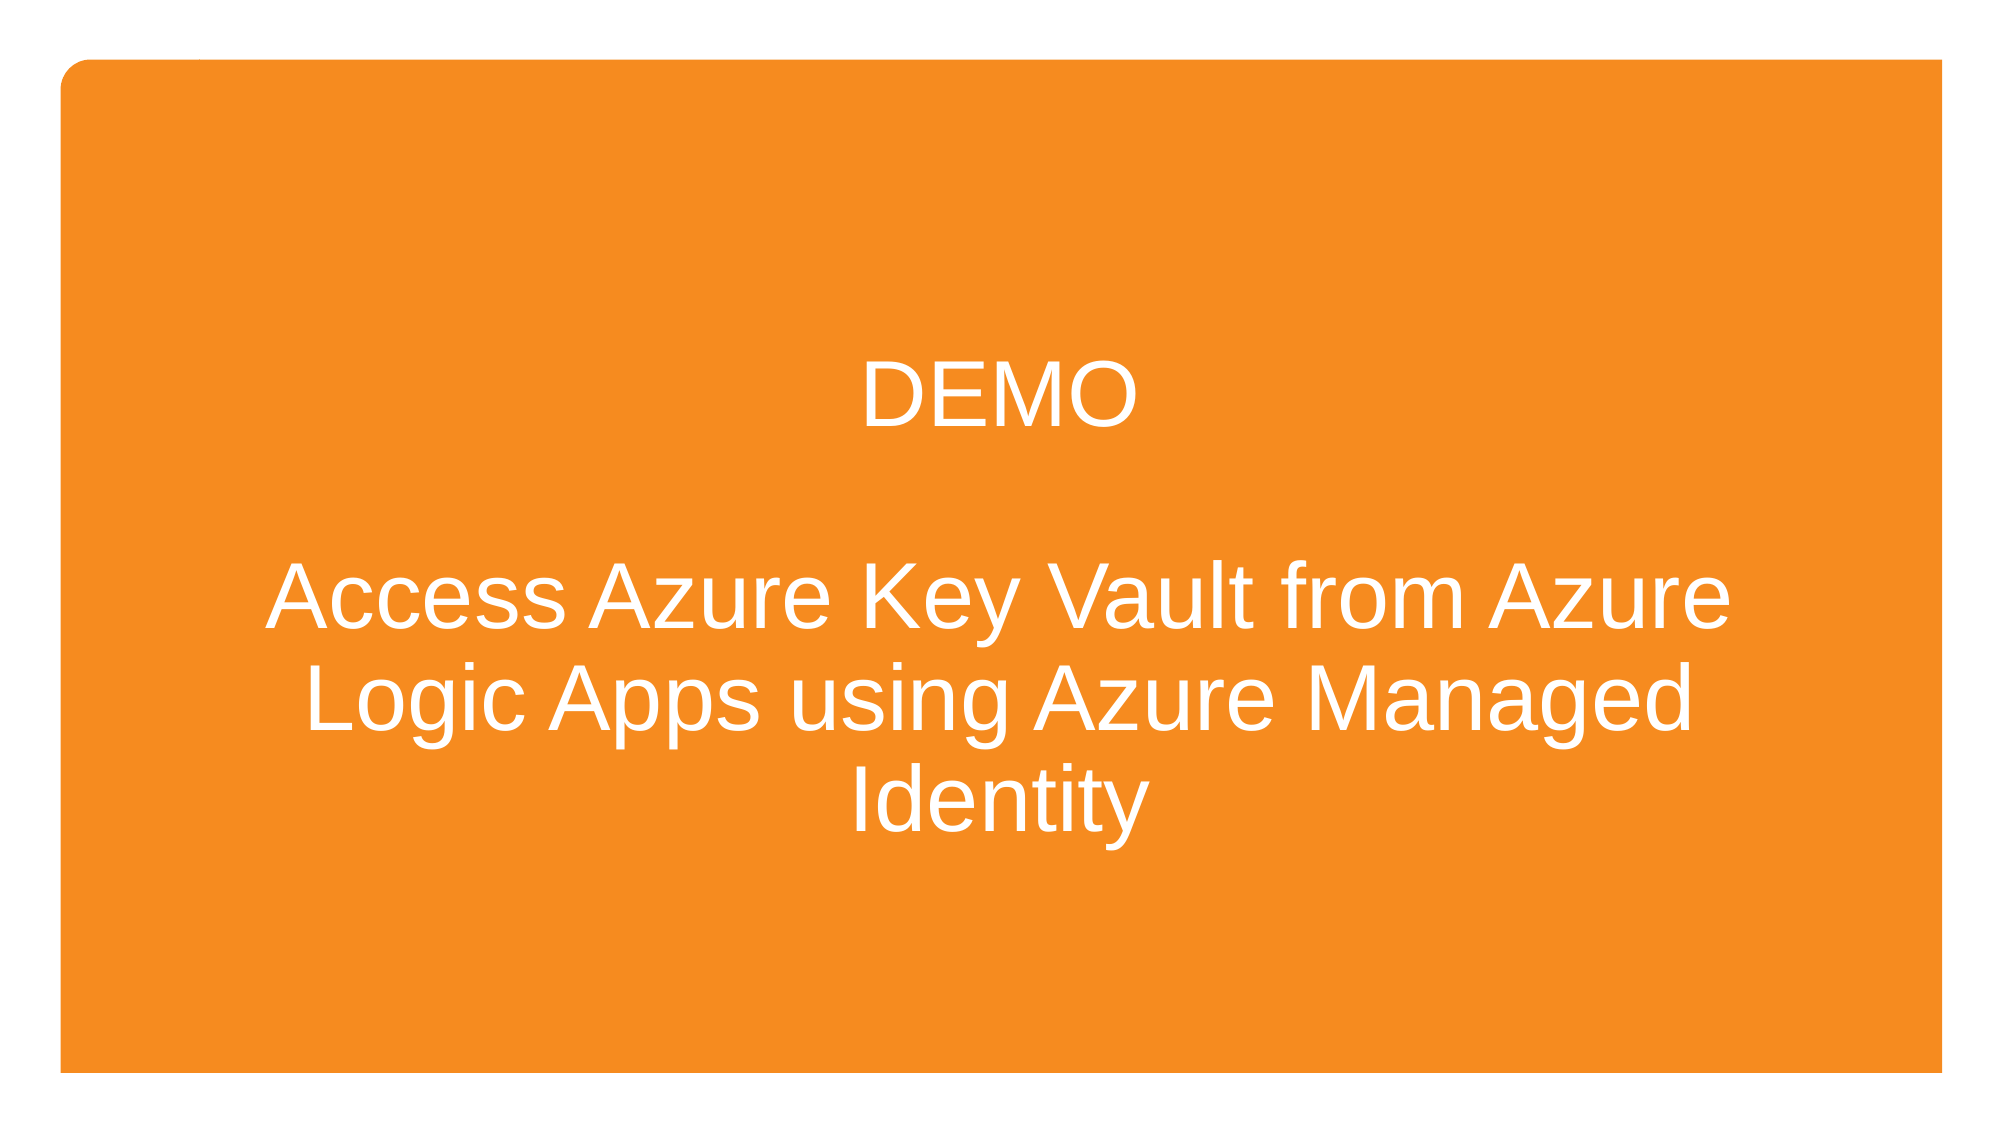

# DEMO Access Azure Key Vault from Azure Logic Apps using Azure Managed Identity